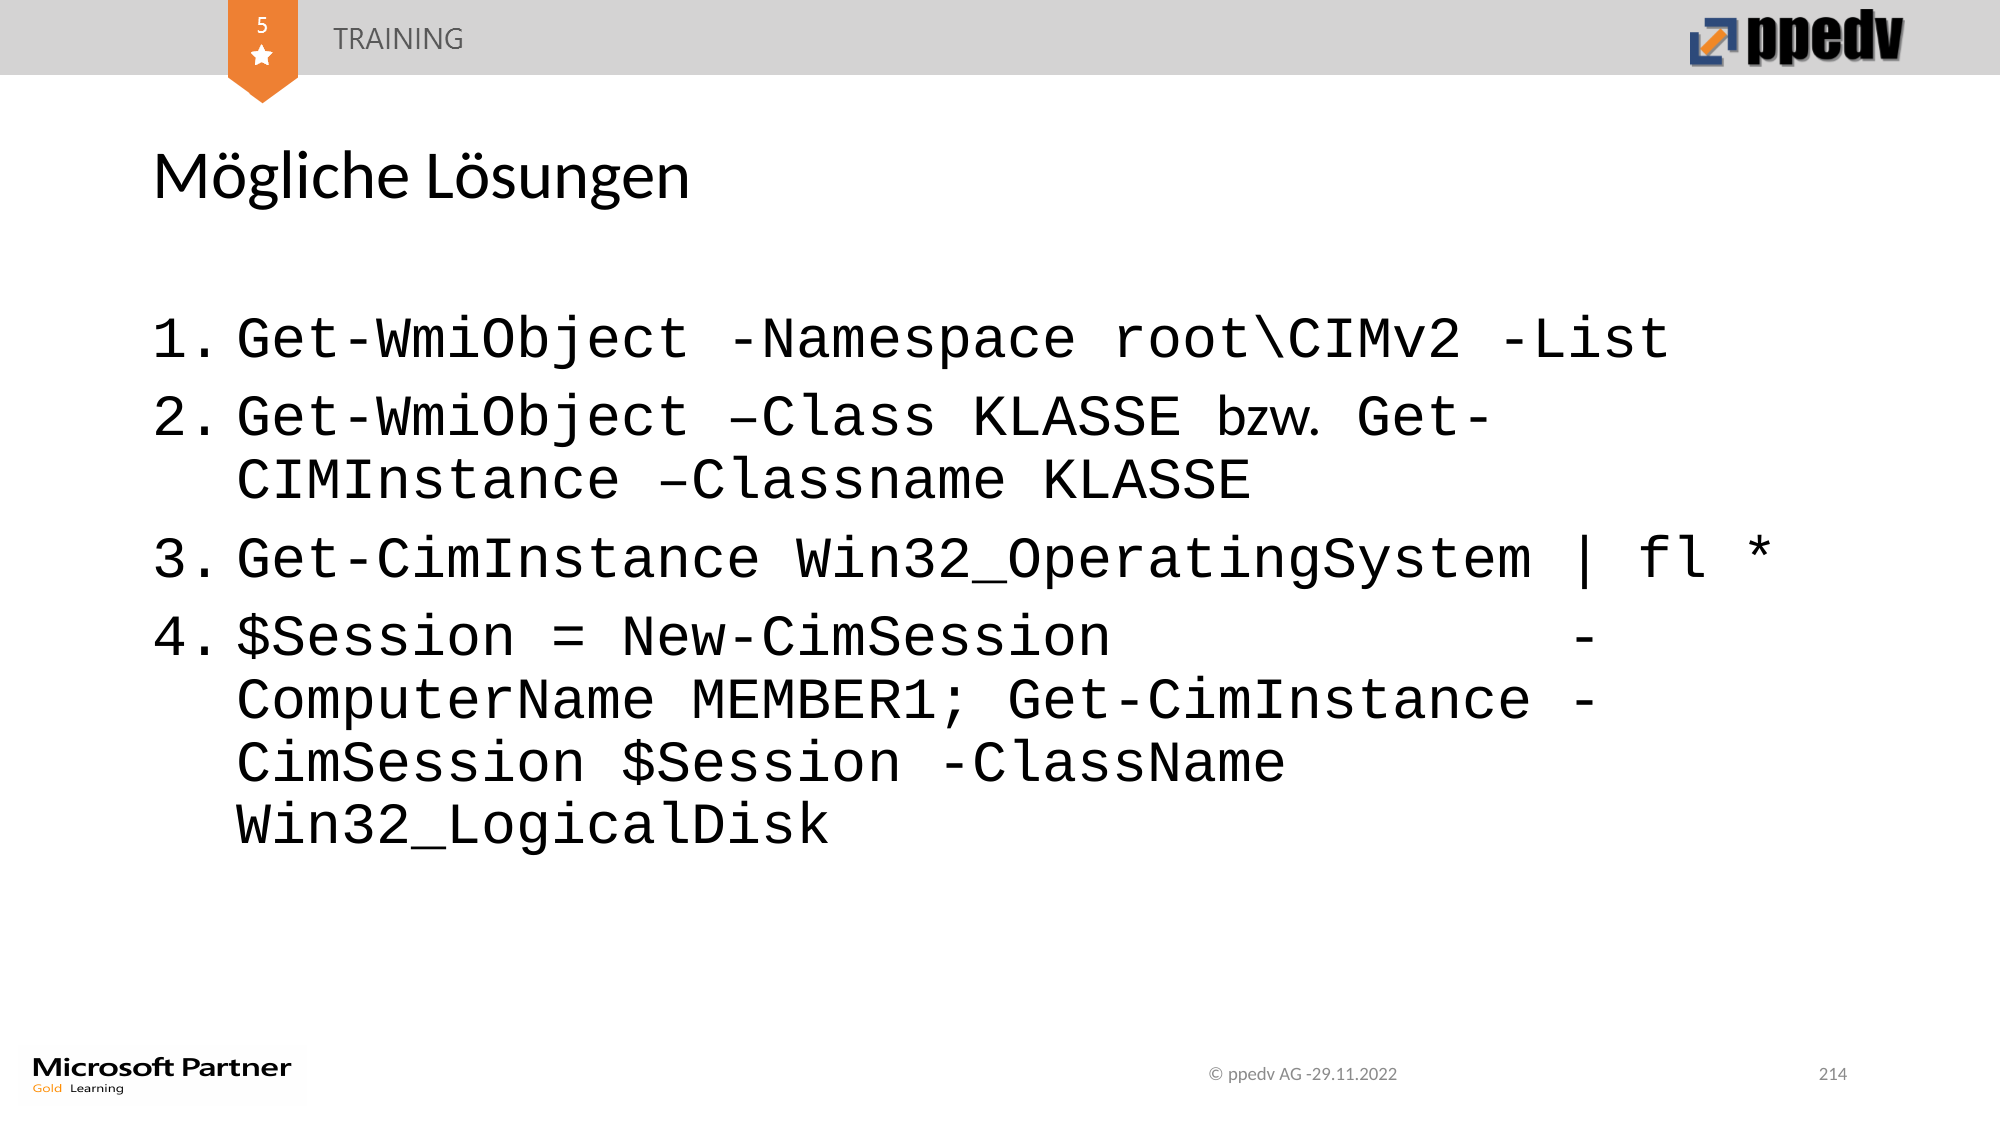

# Mögliche Lösungen
Get-WmiObject -Namespace root\CIMv2 -List
Get-WmiObject –Class KLASSE bzw. Get-CIMInstance –Classname KLASSE
Get-CimInstance Win32_OperatingSystem | fl *
$Session = New-CimSession             -ComputerName MEMBER1; Get-CimInstance -CimSession $Session -ClassName Win32_LogicalDisk

© ppedv AG -29.11.2022
214